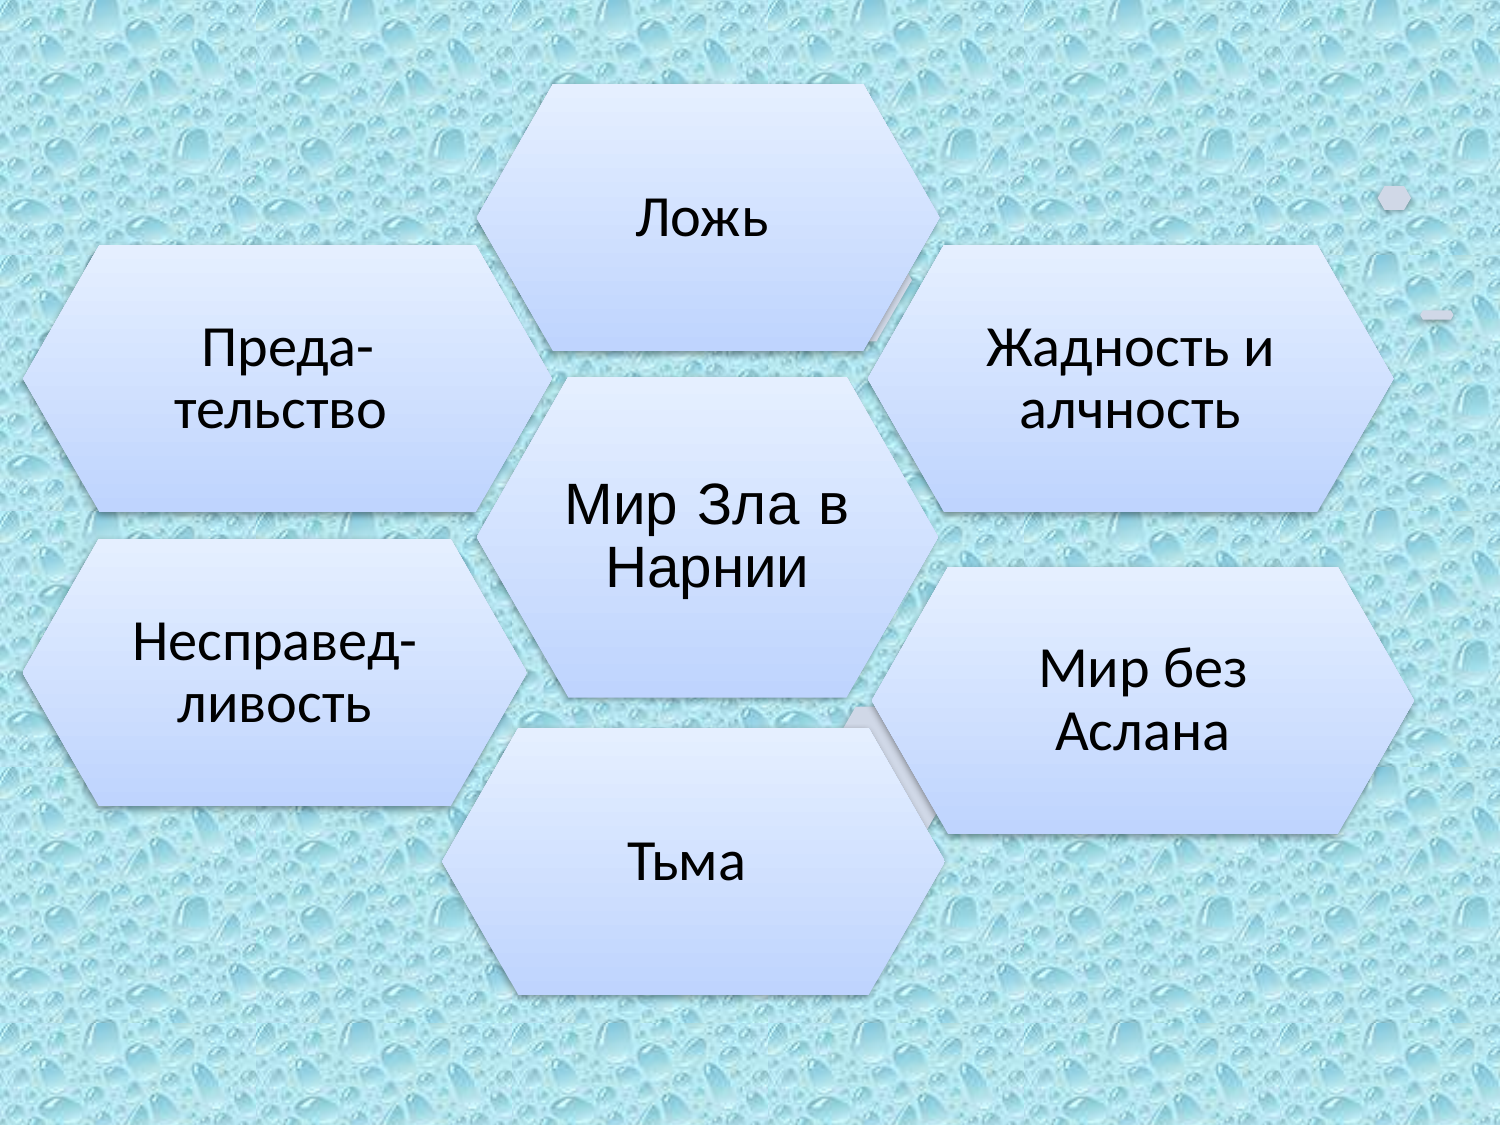

Мир Зла в Нарнии
Ложь
Жадность и алчность
Мир без Аслана
Тьма
Несправед-ливость
Преда-тельство